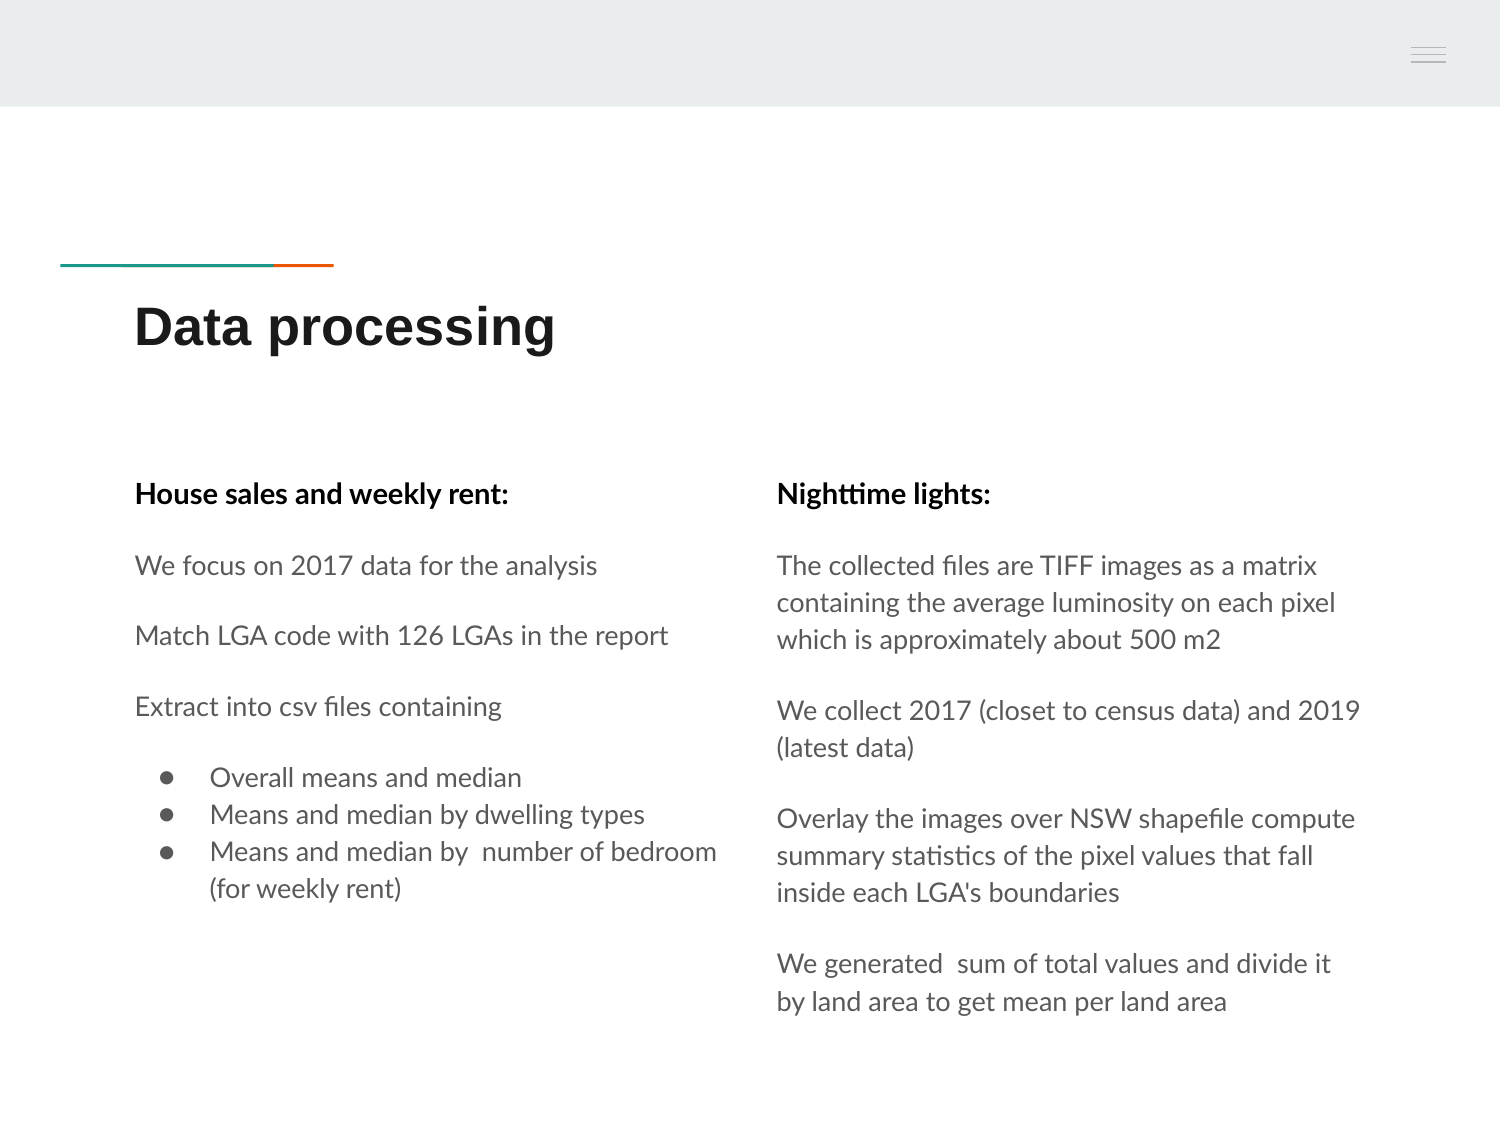

# Data processing
Nighttime lights:
The collected files are TIFF images as a matrix containing the average luminosity on each pixel which is approximately about 500 m2
We collect 2017 (closet to census data) and 2019 (latest data)
Overlay the images over NSW shapefile compute summary statistics of the pixel values that fall inside each LGA's boundaries
We generated  sum of total values and divide it by land area to get mean per land area
House sales and weekly rent:
We focus on 2017 data for the analysis
Match LGA code with 126 LGAs in the report
Extract into csv files containing
Overall means and median
Means and median by dwelling types
Means and median by  number of bedroom (for weekly rent)